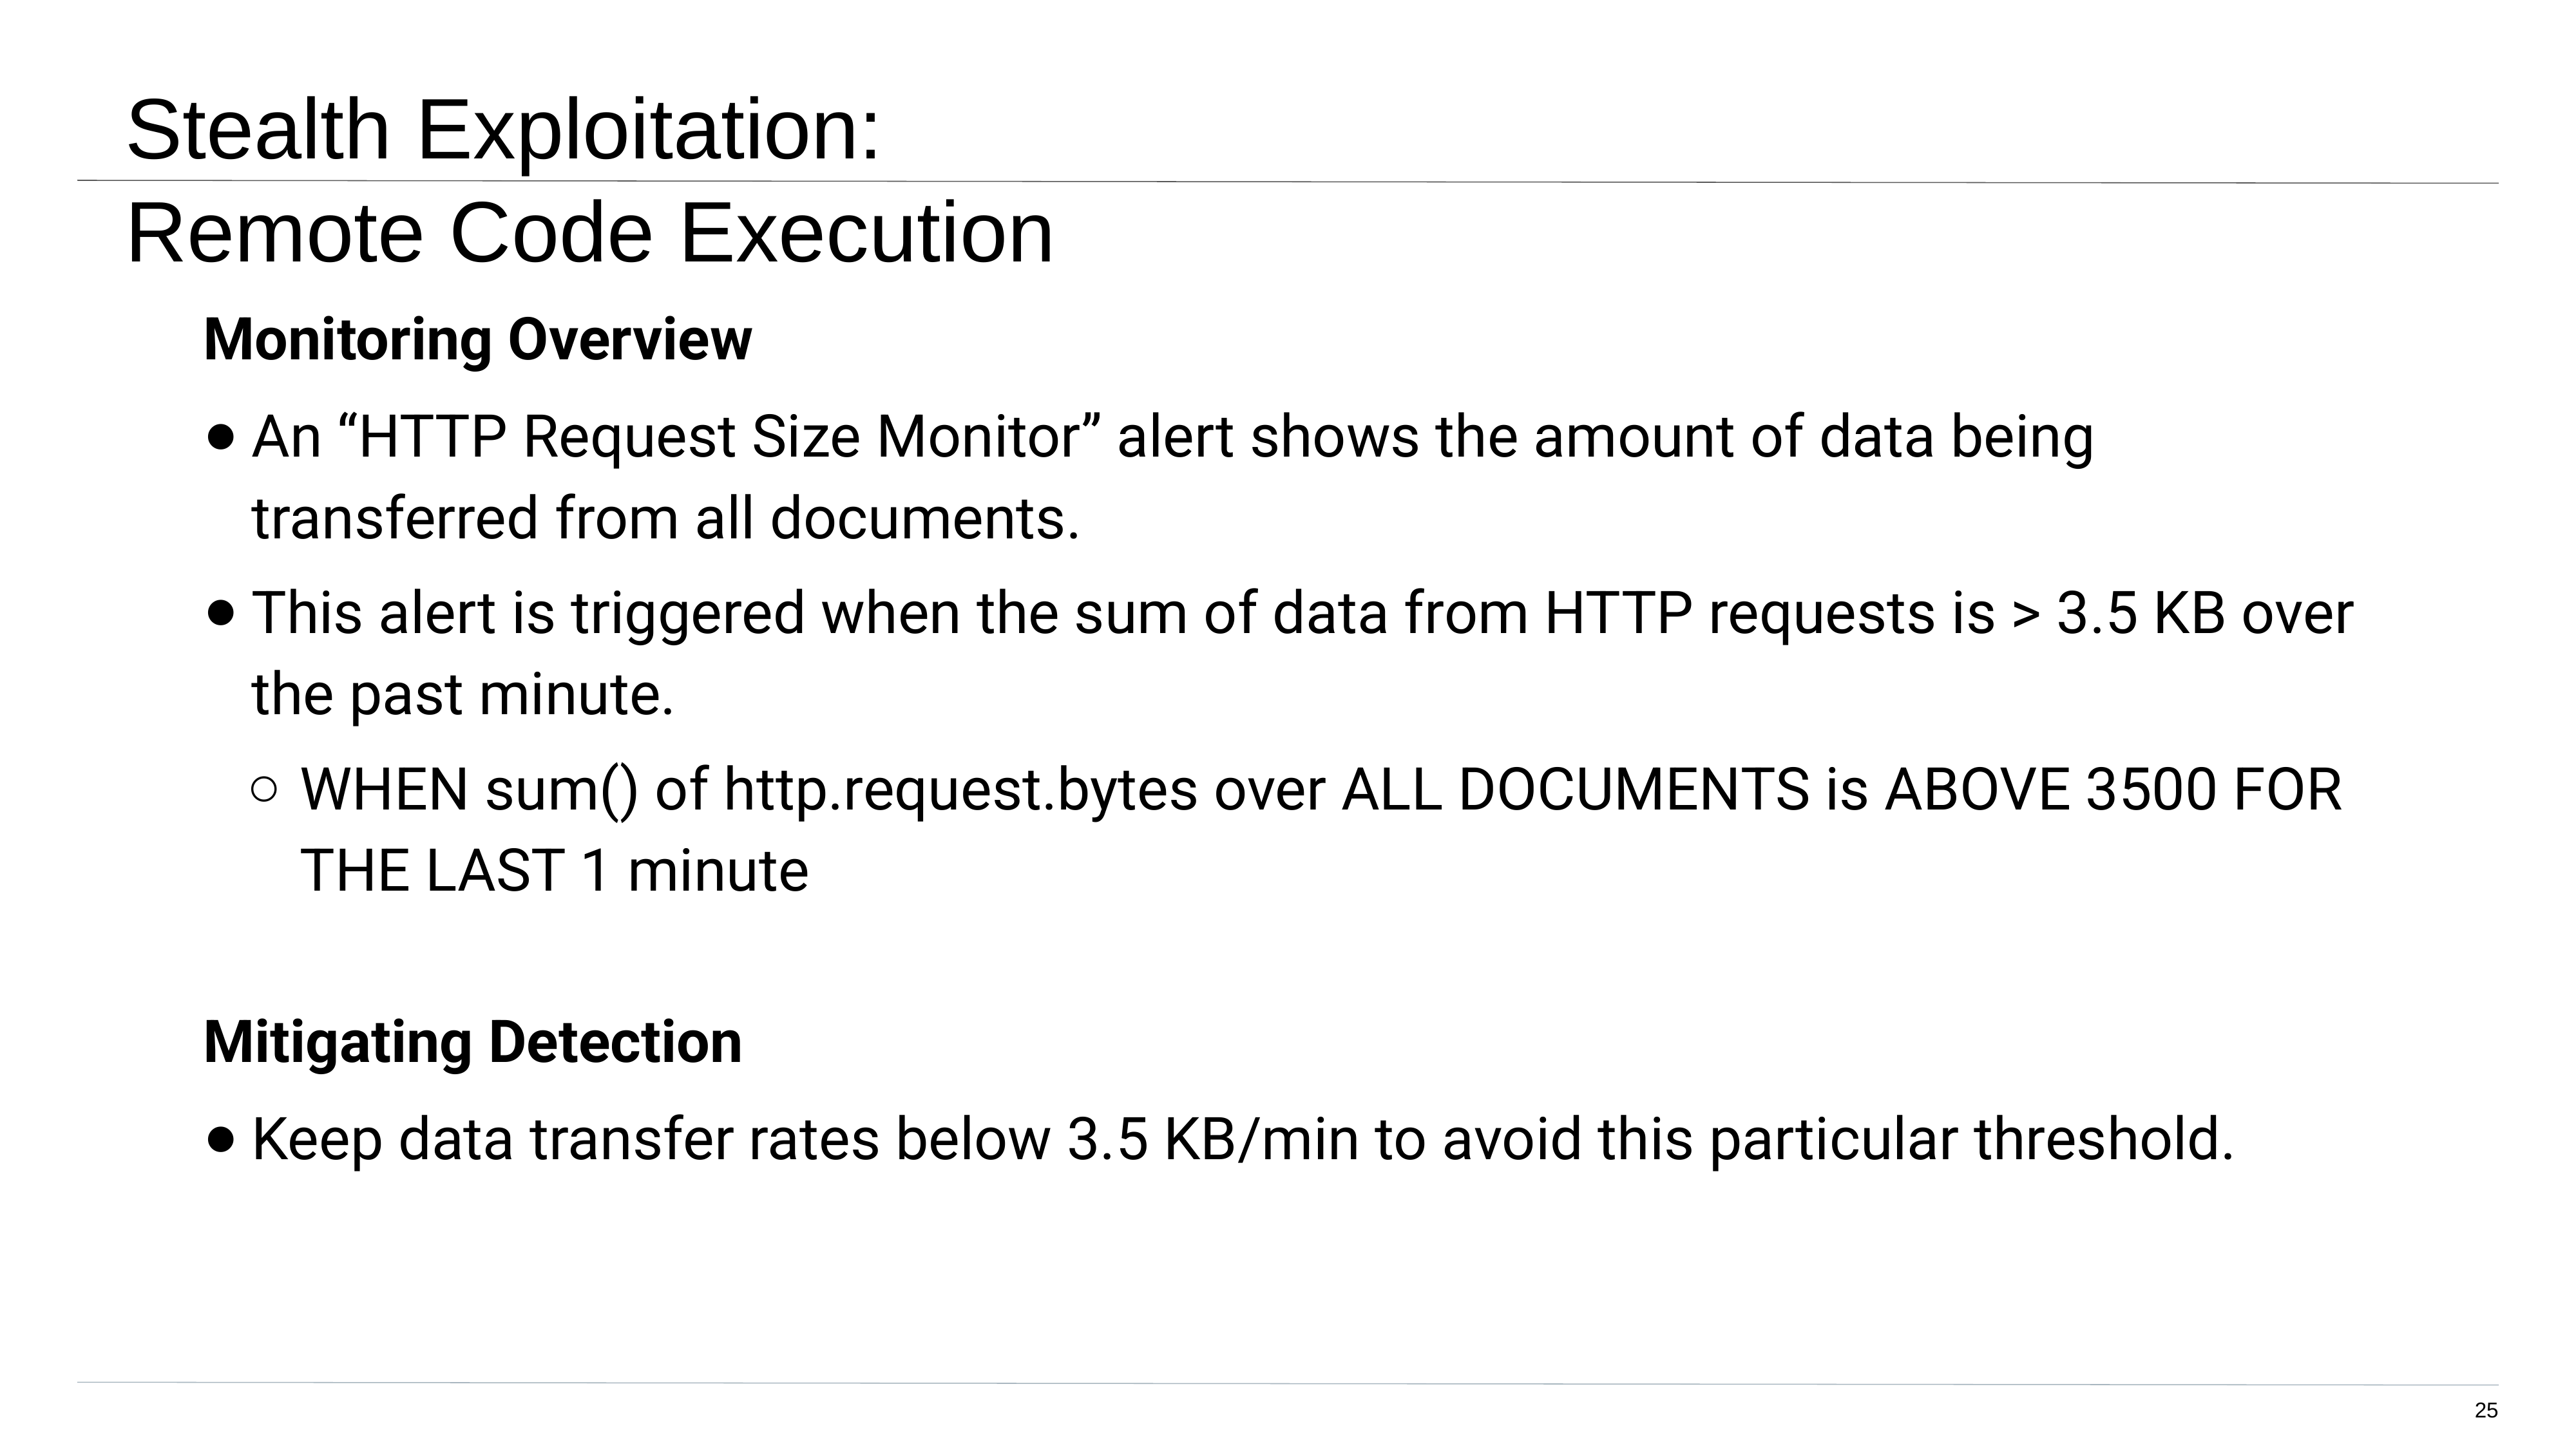

# Stealth Exploitation:
Remote Code Execution

Monitoring Overview
An “HTTP Request Size Monitor” alert shows the amount of data being transferred from all documents.
This alert is triggered when the sum of data from HTTP requests is > 3.5 KB over the past minute.
WHEN sum() of http.request.bytes over ALL DOCUMENTS is ABOVE 3500 FOR THE LAST 1 minute

Mitigating Detection
Keep data transfer rates below 3.5 KB/min to avoid this particular threshold.
25